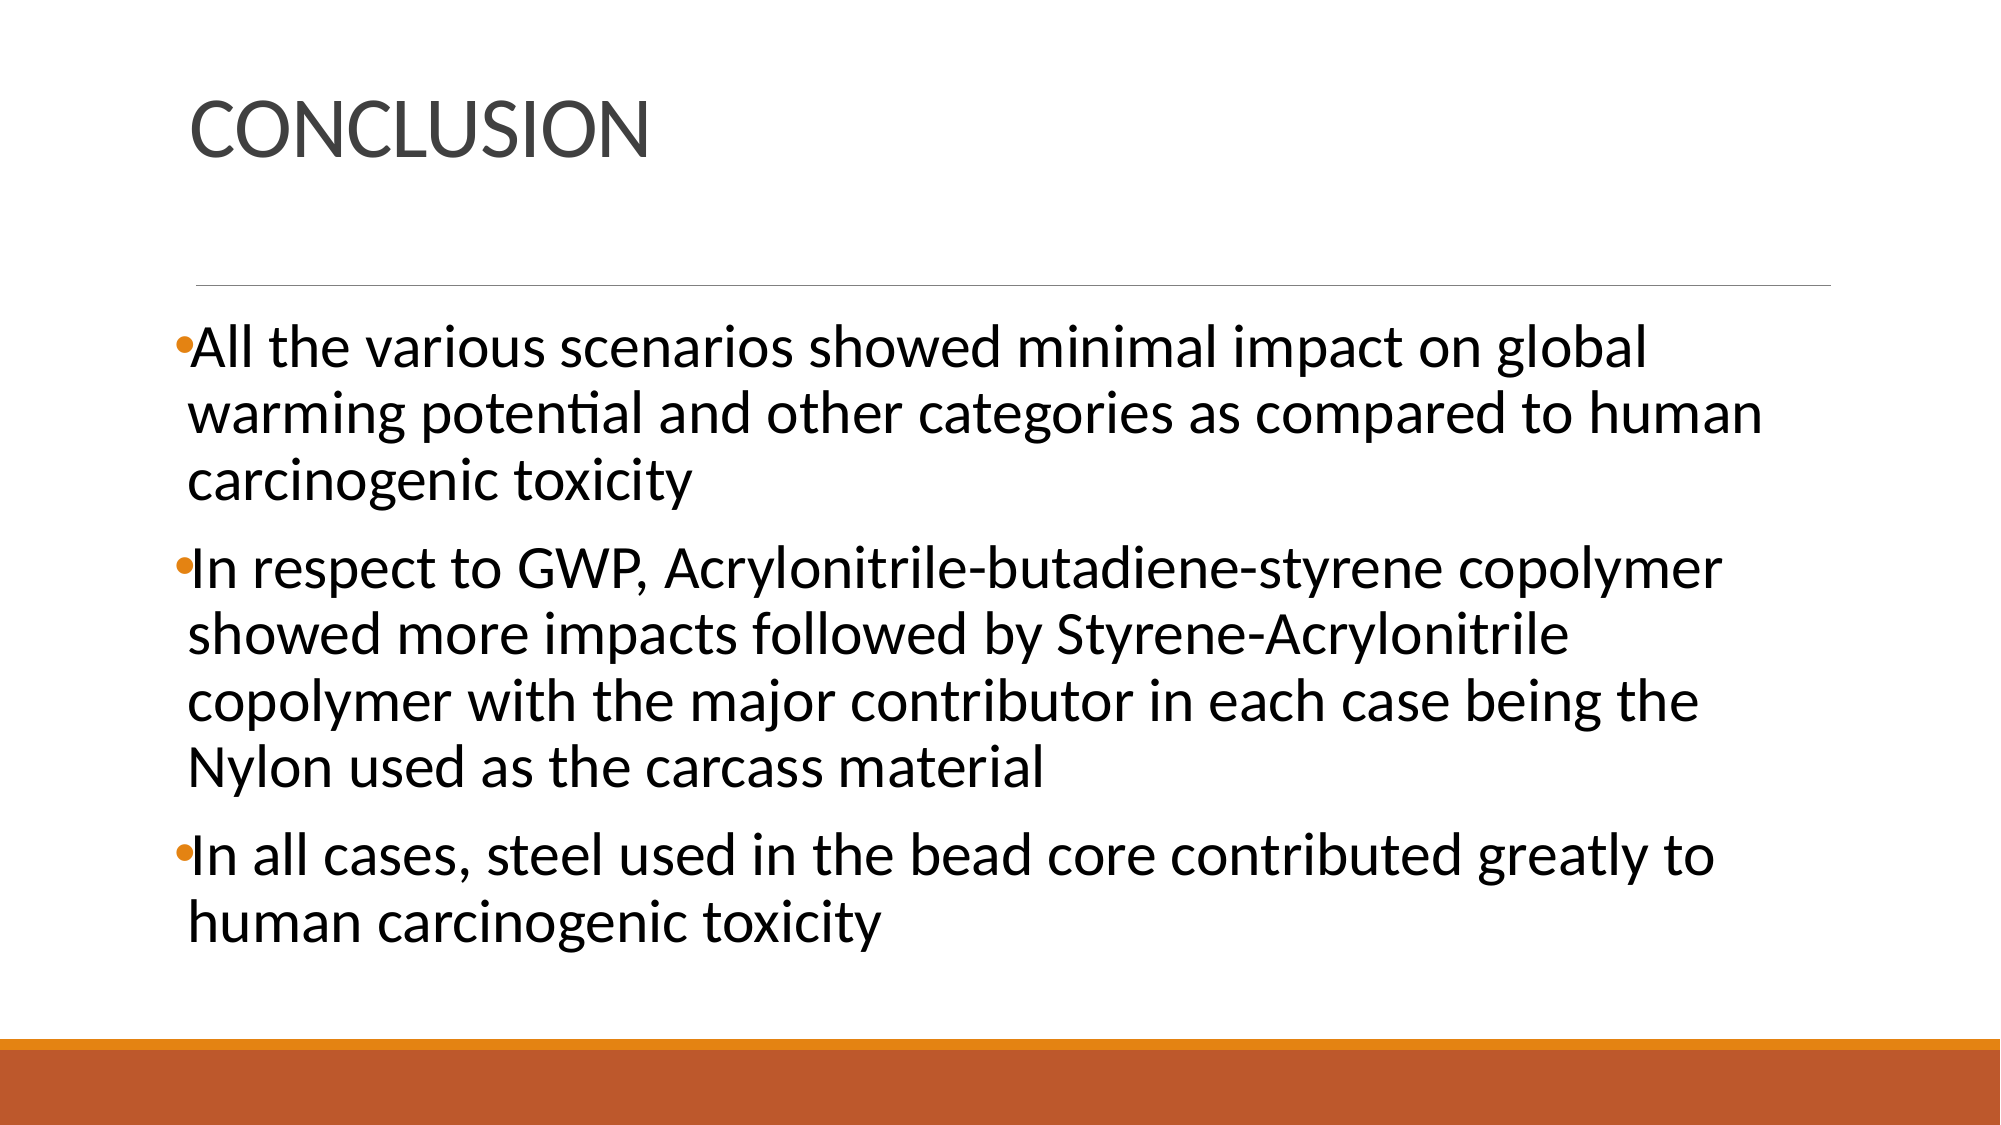

# CONCLUSION
All the various scenarios showed minimal impact on global warming potential and other categories as compared to human carcinogenic toxicity
In respect to GWP, Acrylonitrile-butadiene-styrene copolymer showed more impacts followed by Styrene-Acrylonitrile copolymer with the major contributor in each case being the Nylon used as the carcass material
In all cases, steel used in the bead core contributed greatly to human carcinogenic toxicity